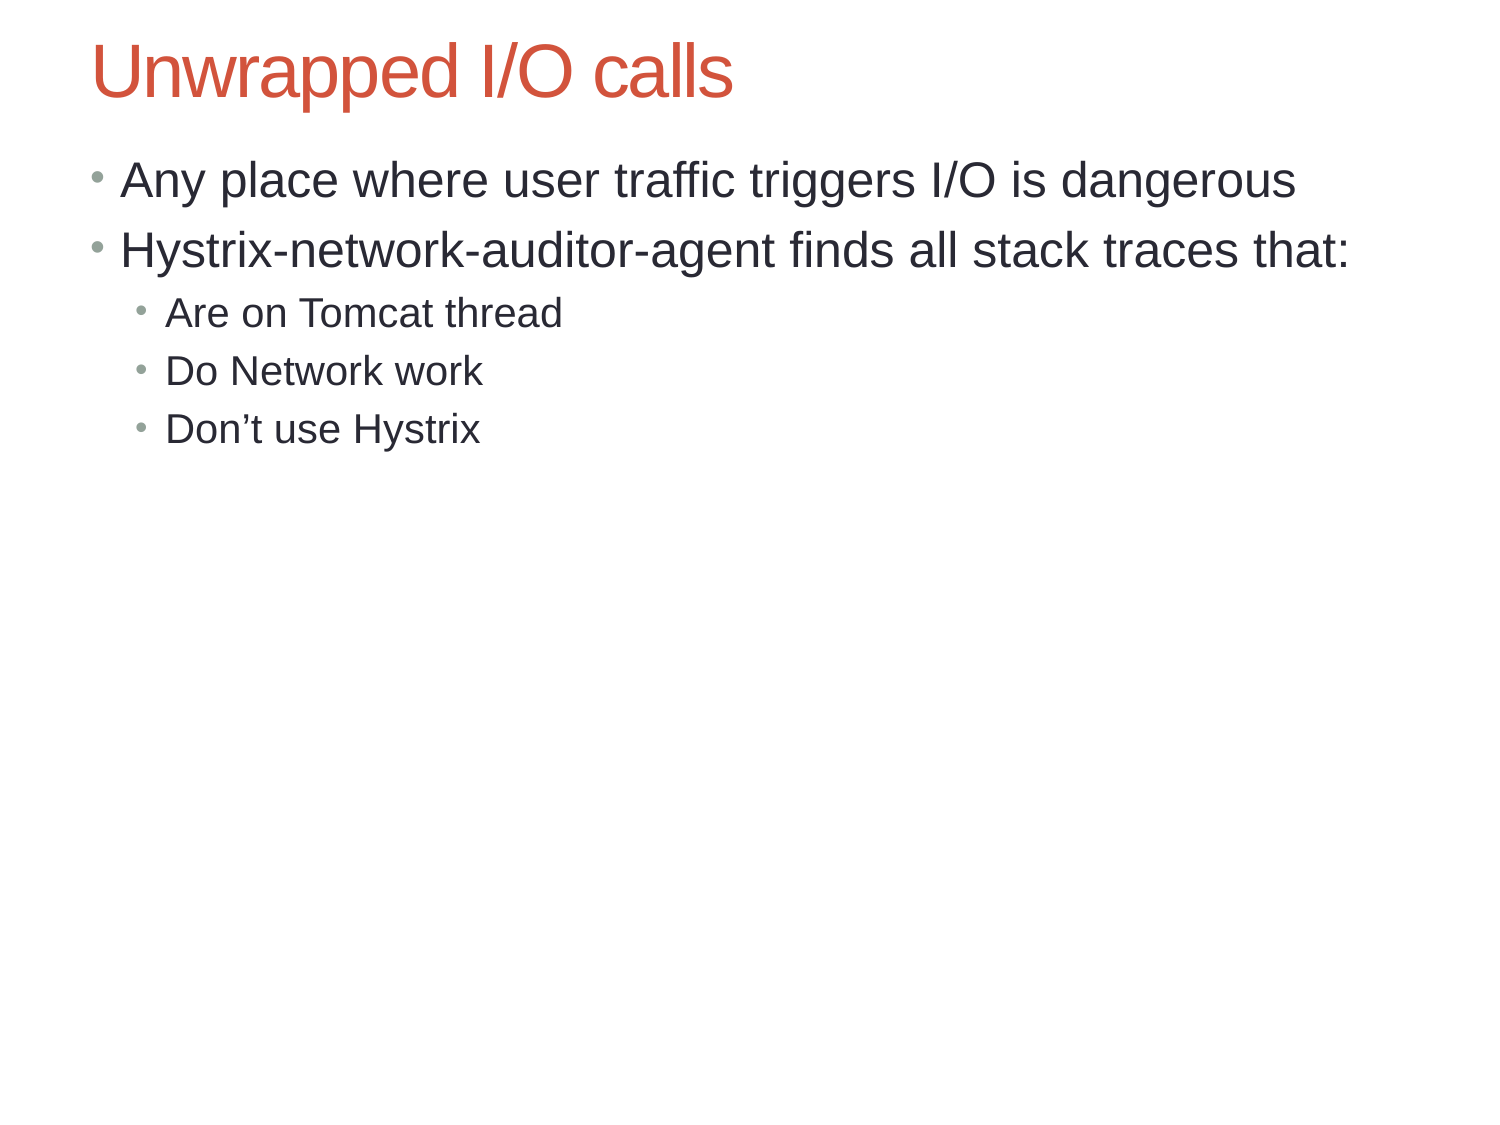

# Unwrapped I/O calls
Any place where user traffic triggers I/O is dangerous
Hystrix-network-auditor-agent finds all stack traces that:
Are on Tomcat thread
Do Network work
Don’t use Hystrix